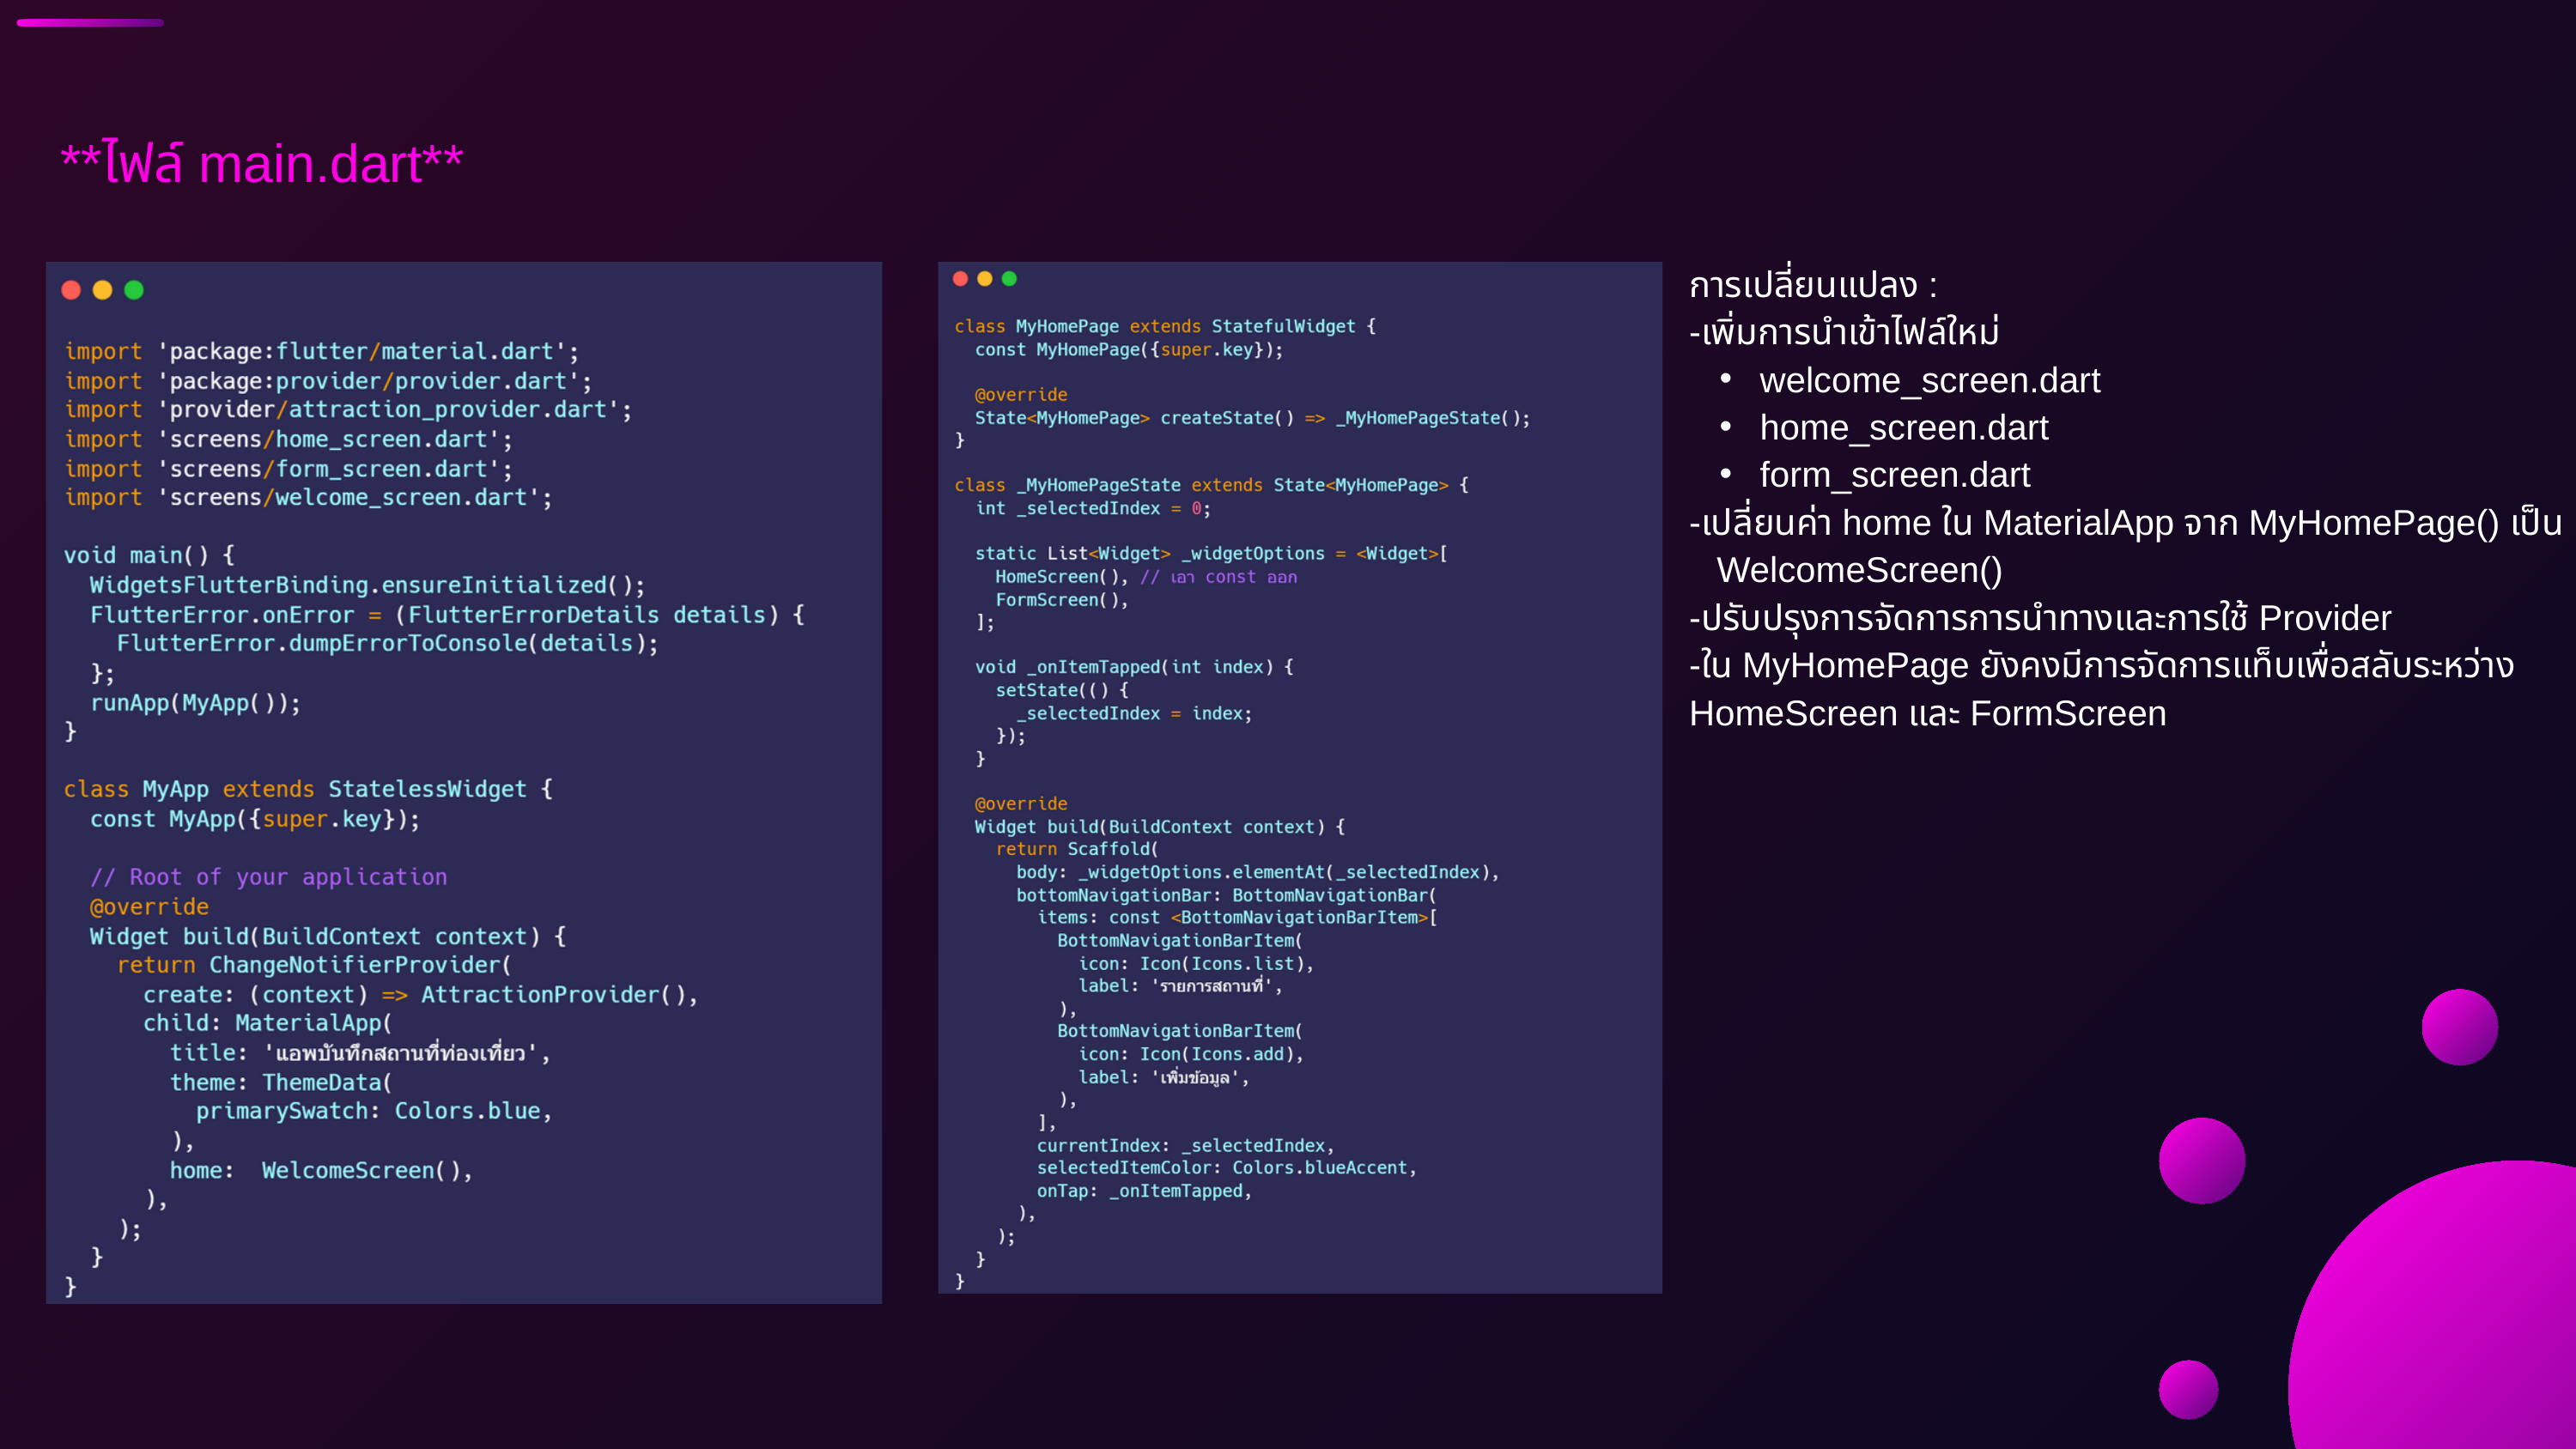

**ไฟล์ main.dart**
การเปลี่ยนแปลง :
-เพิ่มการนำเข้าไฟล์ใหม่
 welcome_screen.dart
 home_screen.dart
 form_screen.dart
-เปลี่ยนค่า home ใน MaterialApp จาก MyHomePage() เป็น     WelcomeScreen()
-ปรับปรุงการจัดการการนำทางและการใช้ Provider
-ใน MyHomePage ยังคงมีการจัดการแท็บเพื่อสลับระหว่าง HomeScreen และ FormScreen